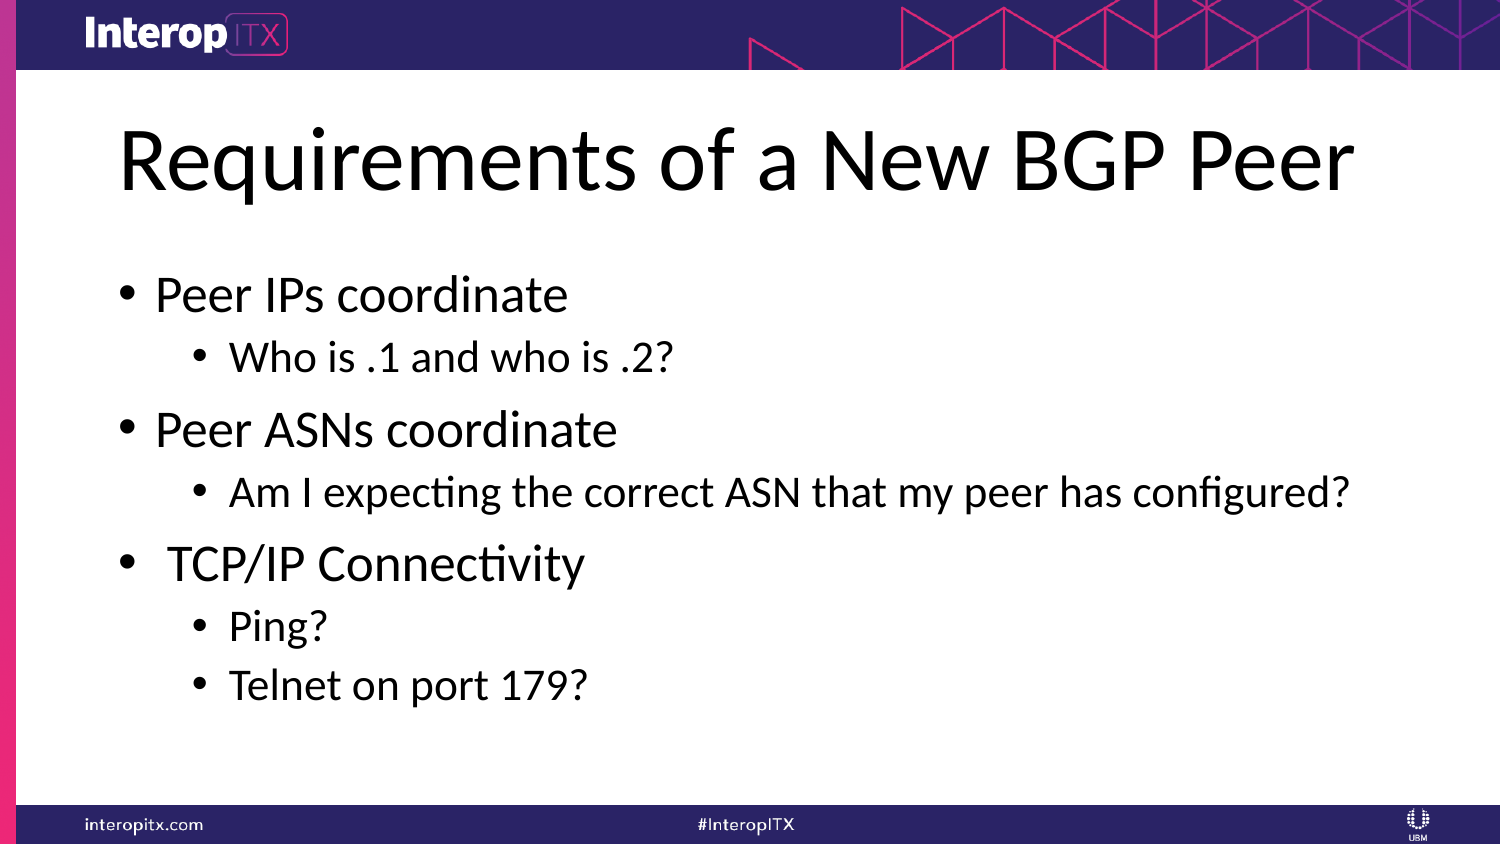

# Requirements of a New BGP Peer
Peer IPs coordinate
Who is .1 and who is .2?
Peer ASNs coordinate
Am I expecting the correct ASN that my peer has configured?
 TCP/IP Connectivity
Ping?
Telnet on port 179?